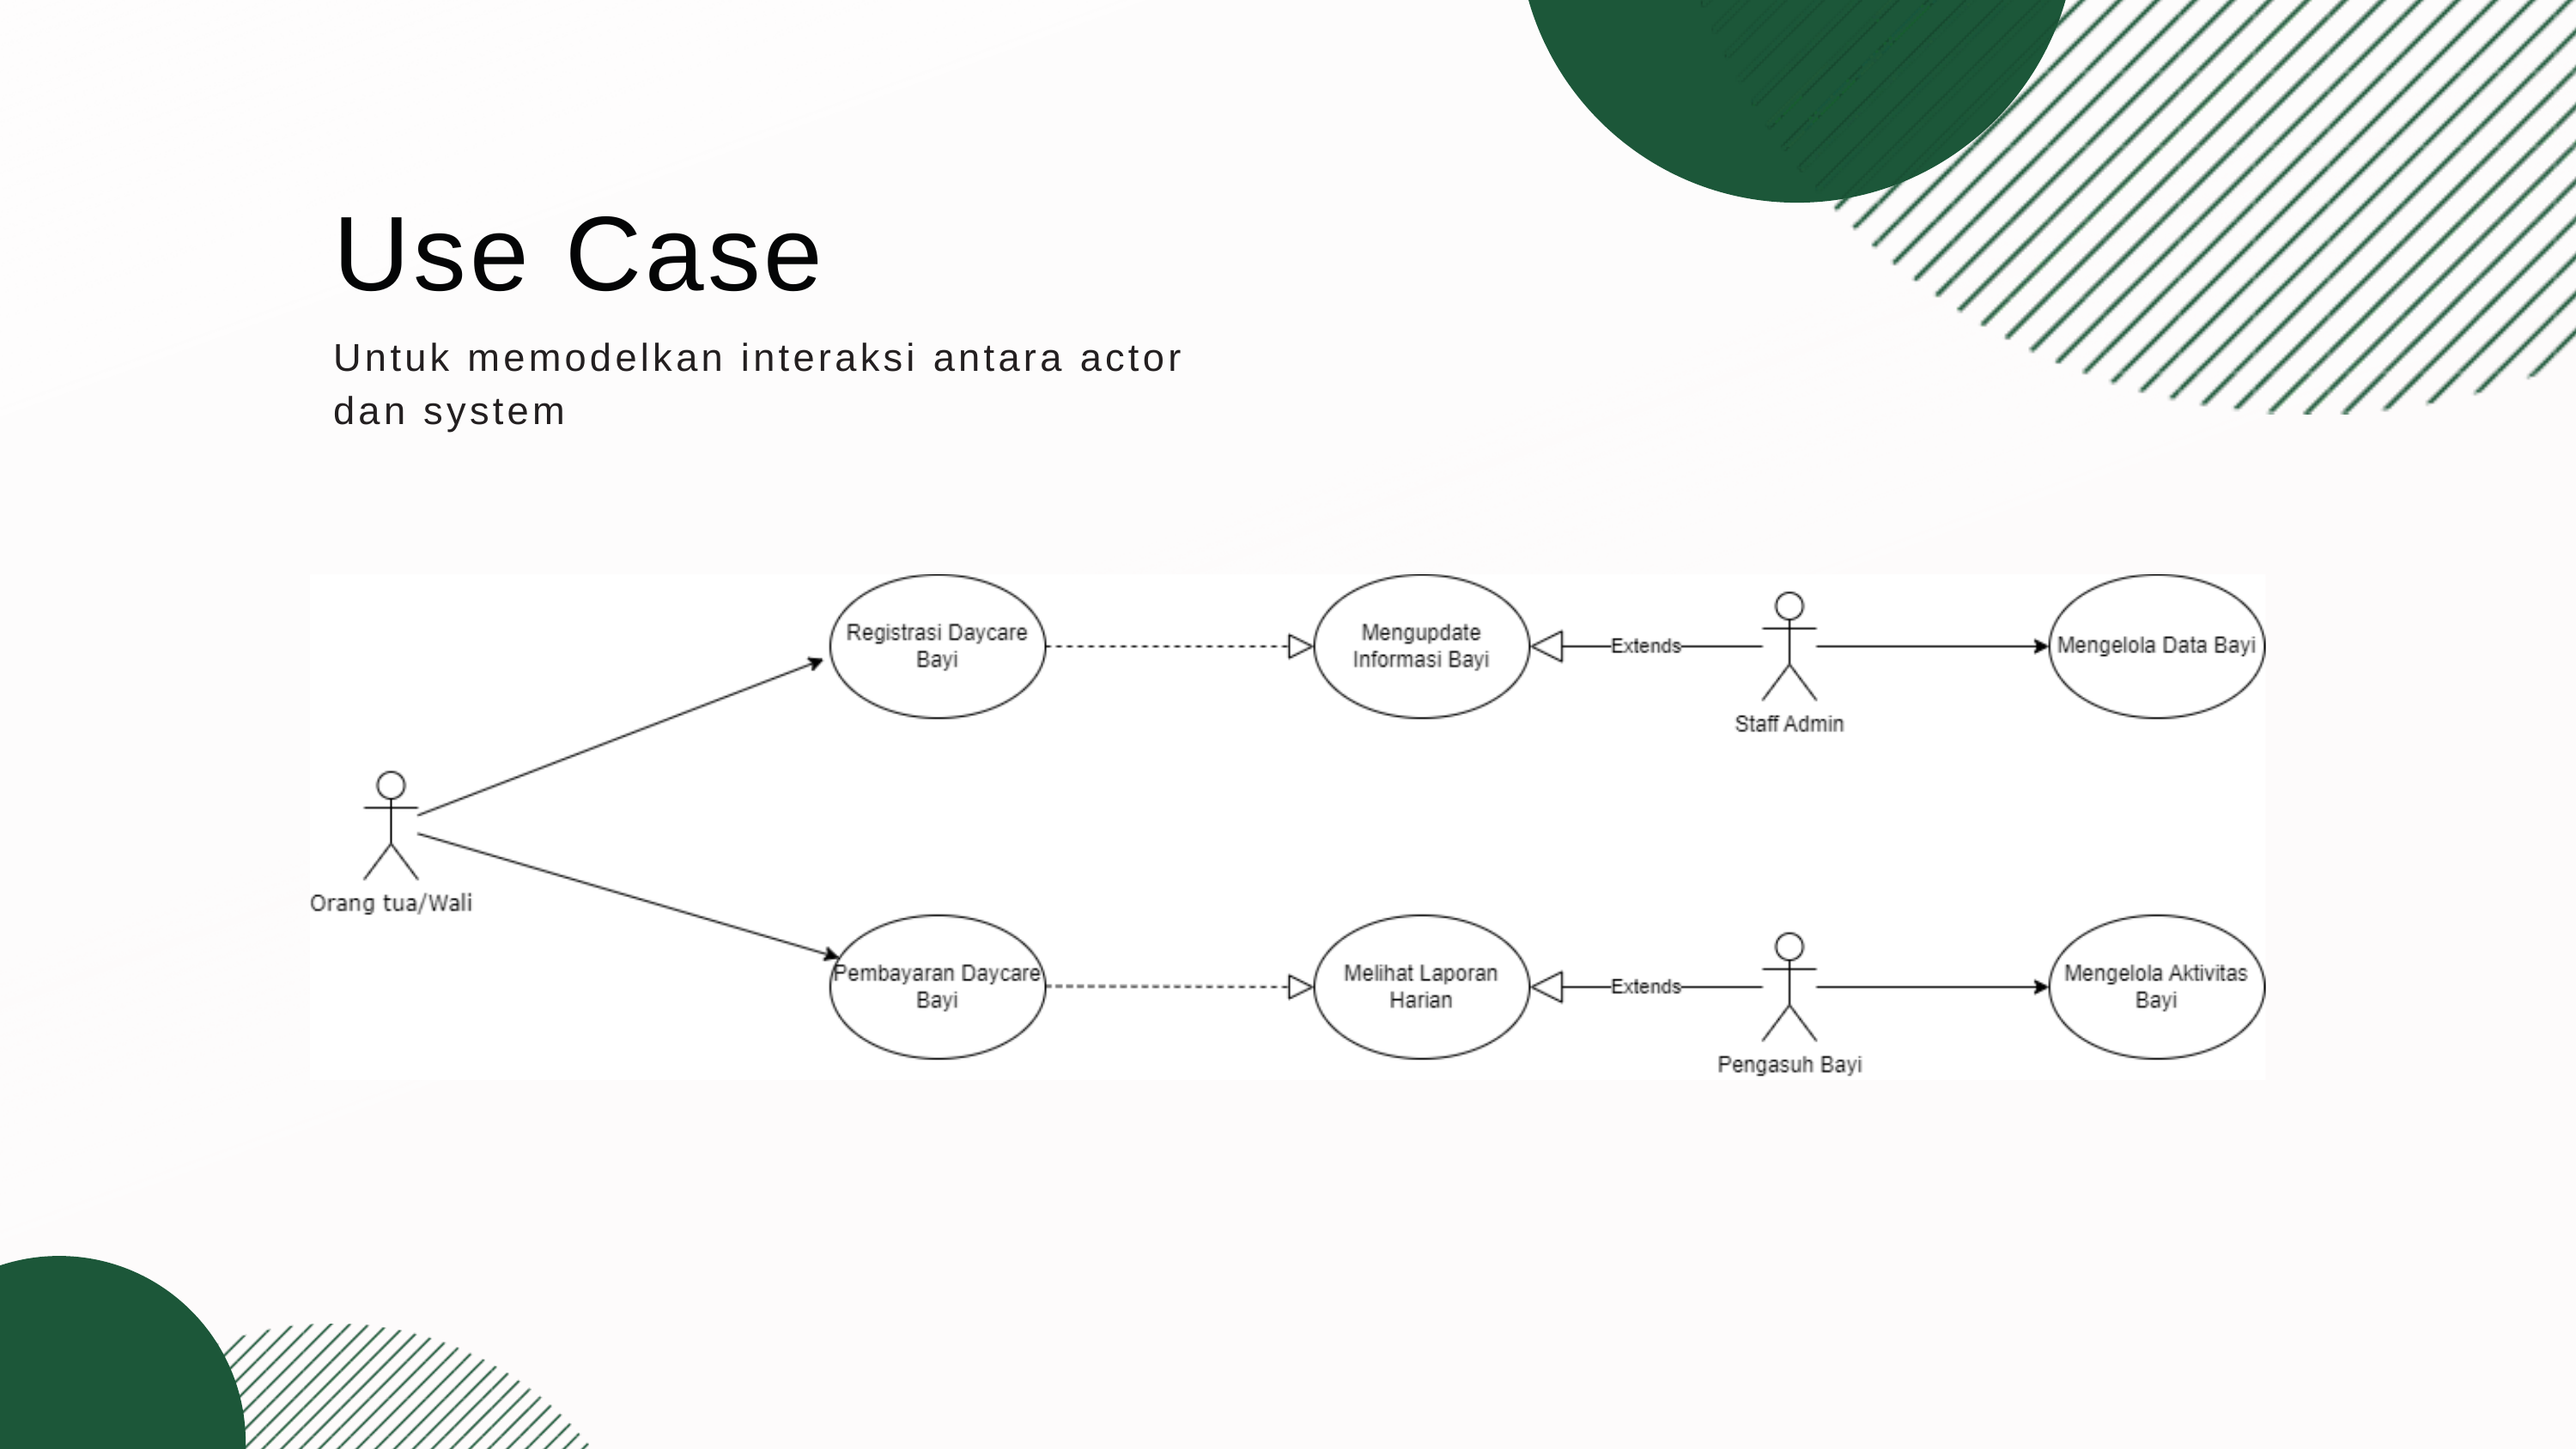

Use Case
Untuk memodelkan interaksi antara actor dan system